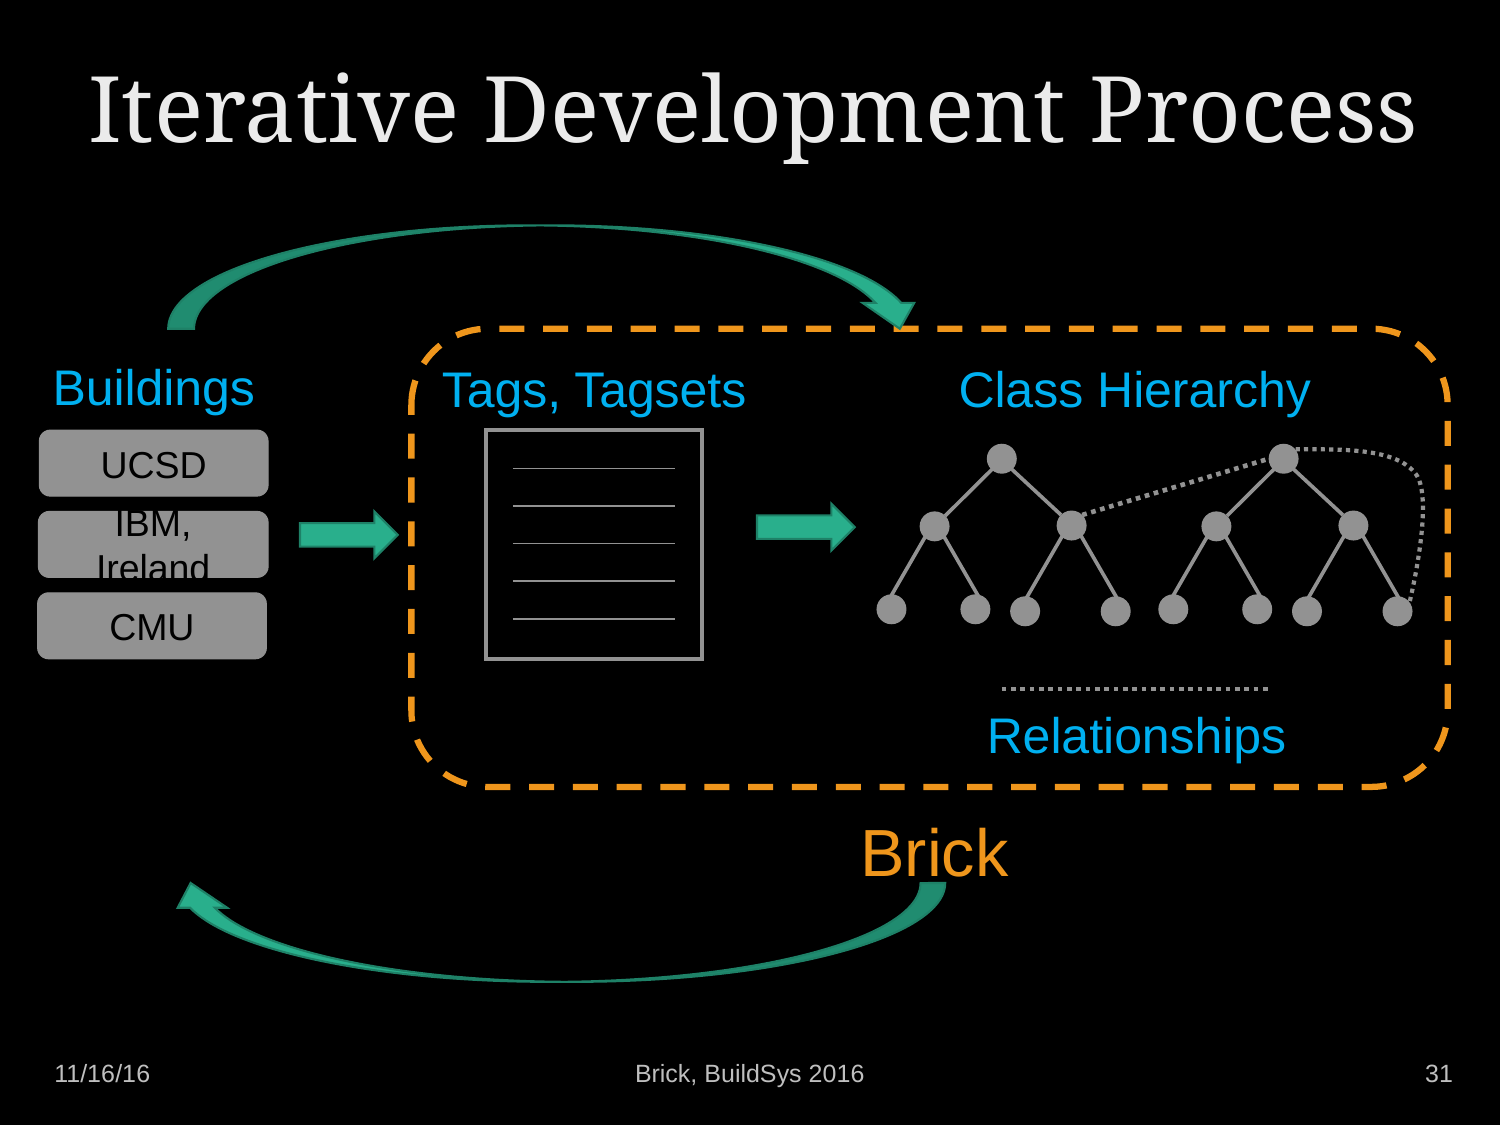

# Iterative Development Process

Buildings
Class Hierarchy
Tags, Tagsets
UCSD

IBM, Ireland

CMU
Relationships
Brick

Brick, BuildSys 2016
31
11/16/16